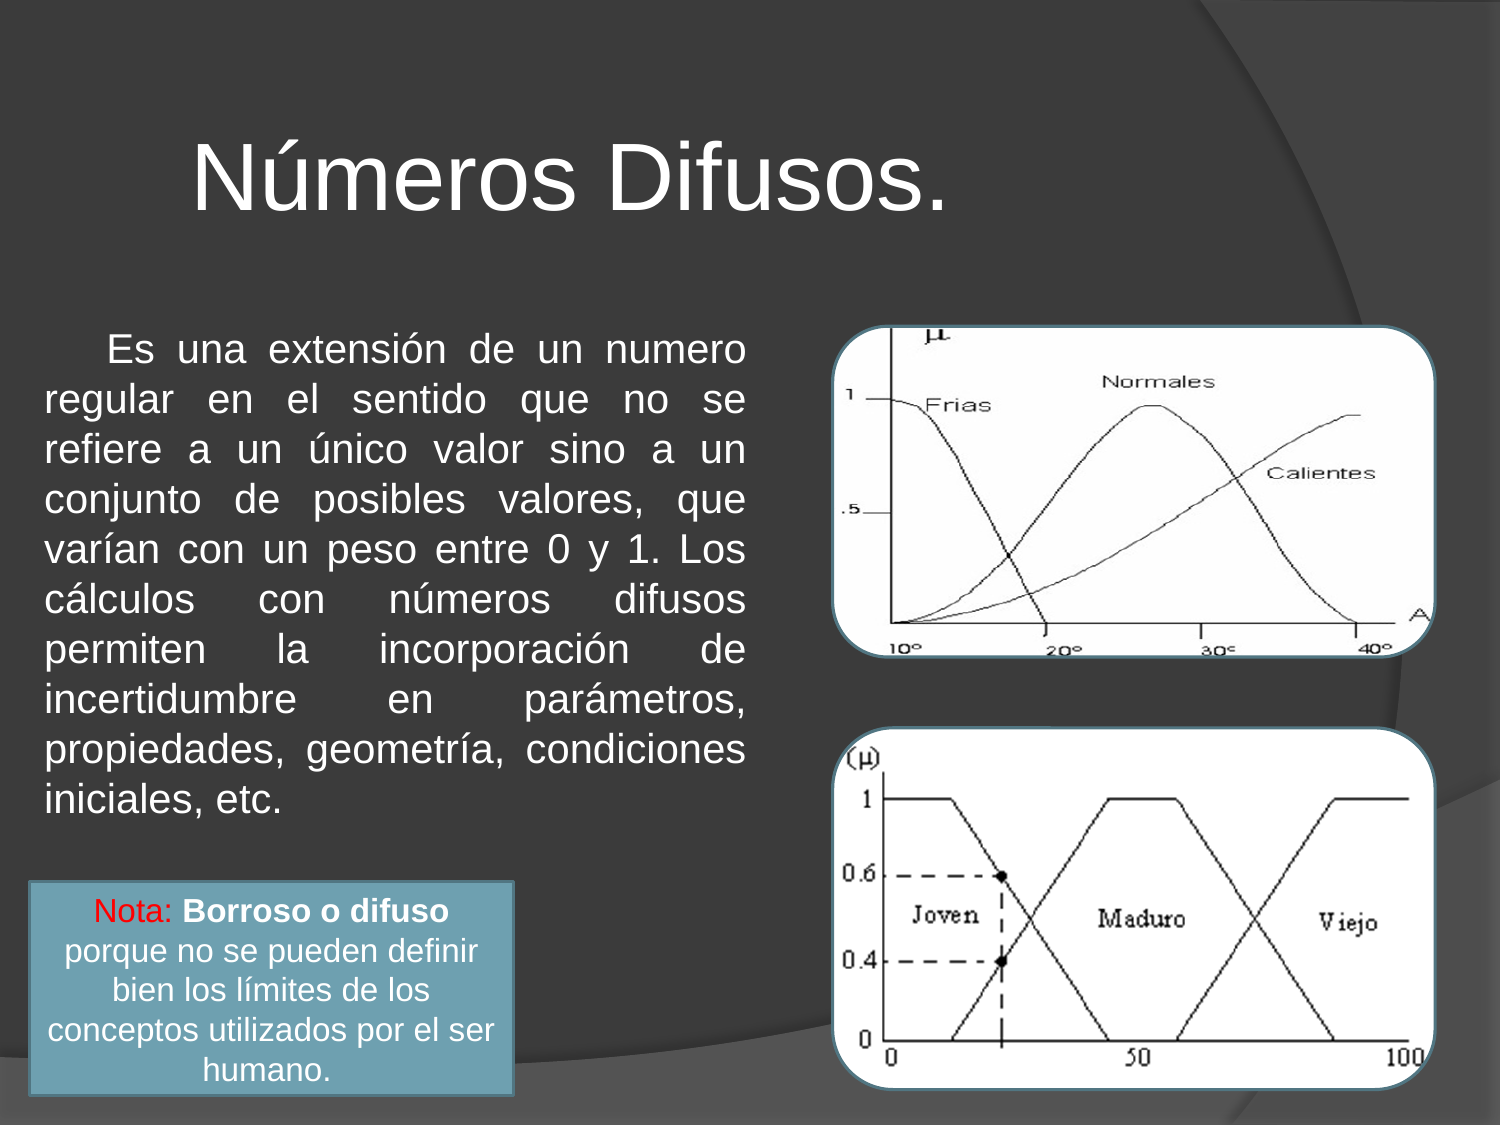

# Números Difusos.
   Es una extensión de un numero regular en el sentido que no se refiere a un único valor sino a un conjunto de posibles valores, que varían con un peso entre 0 y 1. Los cálculos con números difusos permiten la incorporación de incertidumbre en parámetros, propiedades, geometría, condiciones iniciales, etc.

Nota: Borroso o difuso porque no se pueden definir bien los límites de los conceptos utilizados por el ser humano.